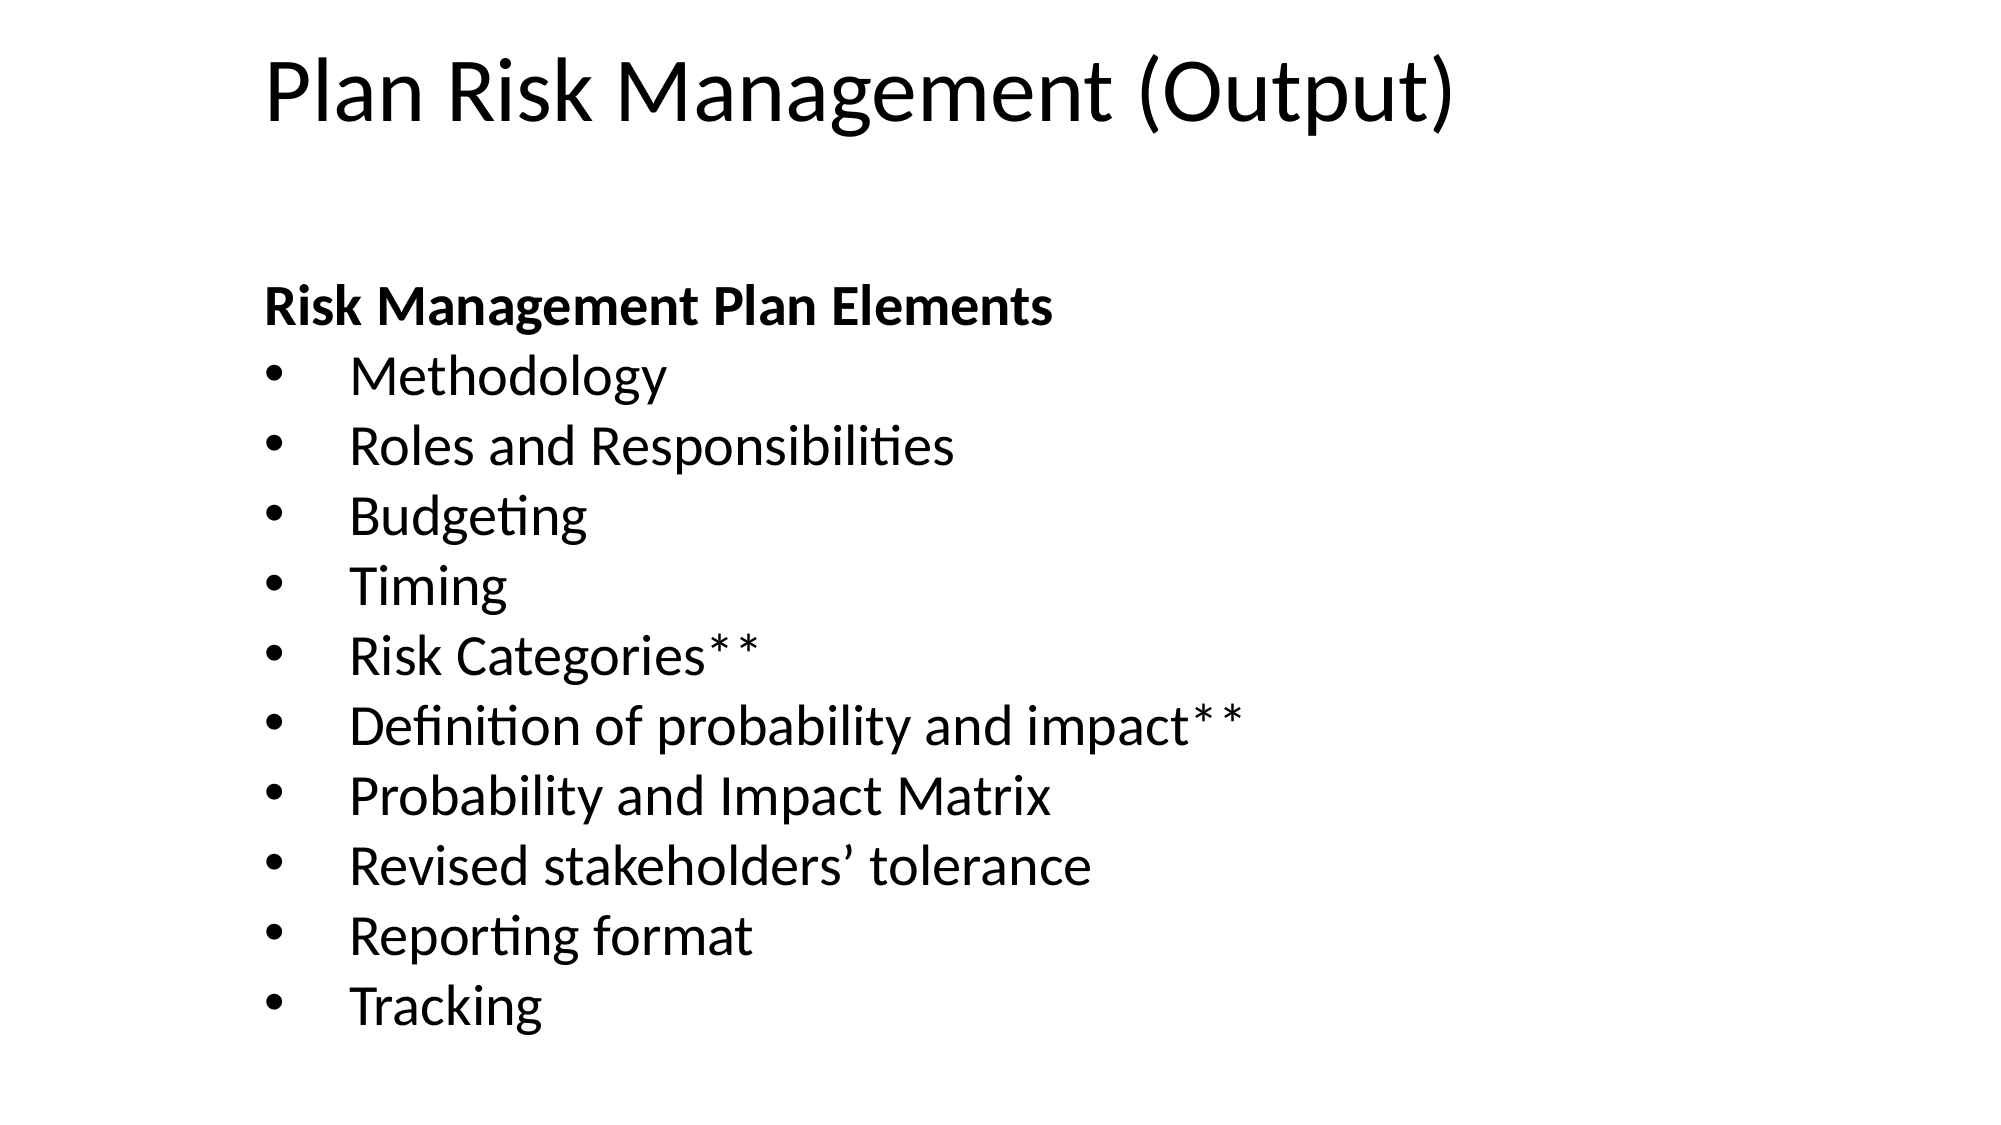

# Plan Risk Management (Output)
Risk Management Plan Elements
Methodology
Roles and Responsibilities
Budgeting
Timing
Risk Categories**
Definition of probability and impact**
Probability and Impact Matrix
Revised stakeholders’ tolerance
Reporting format
Tracking